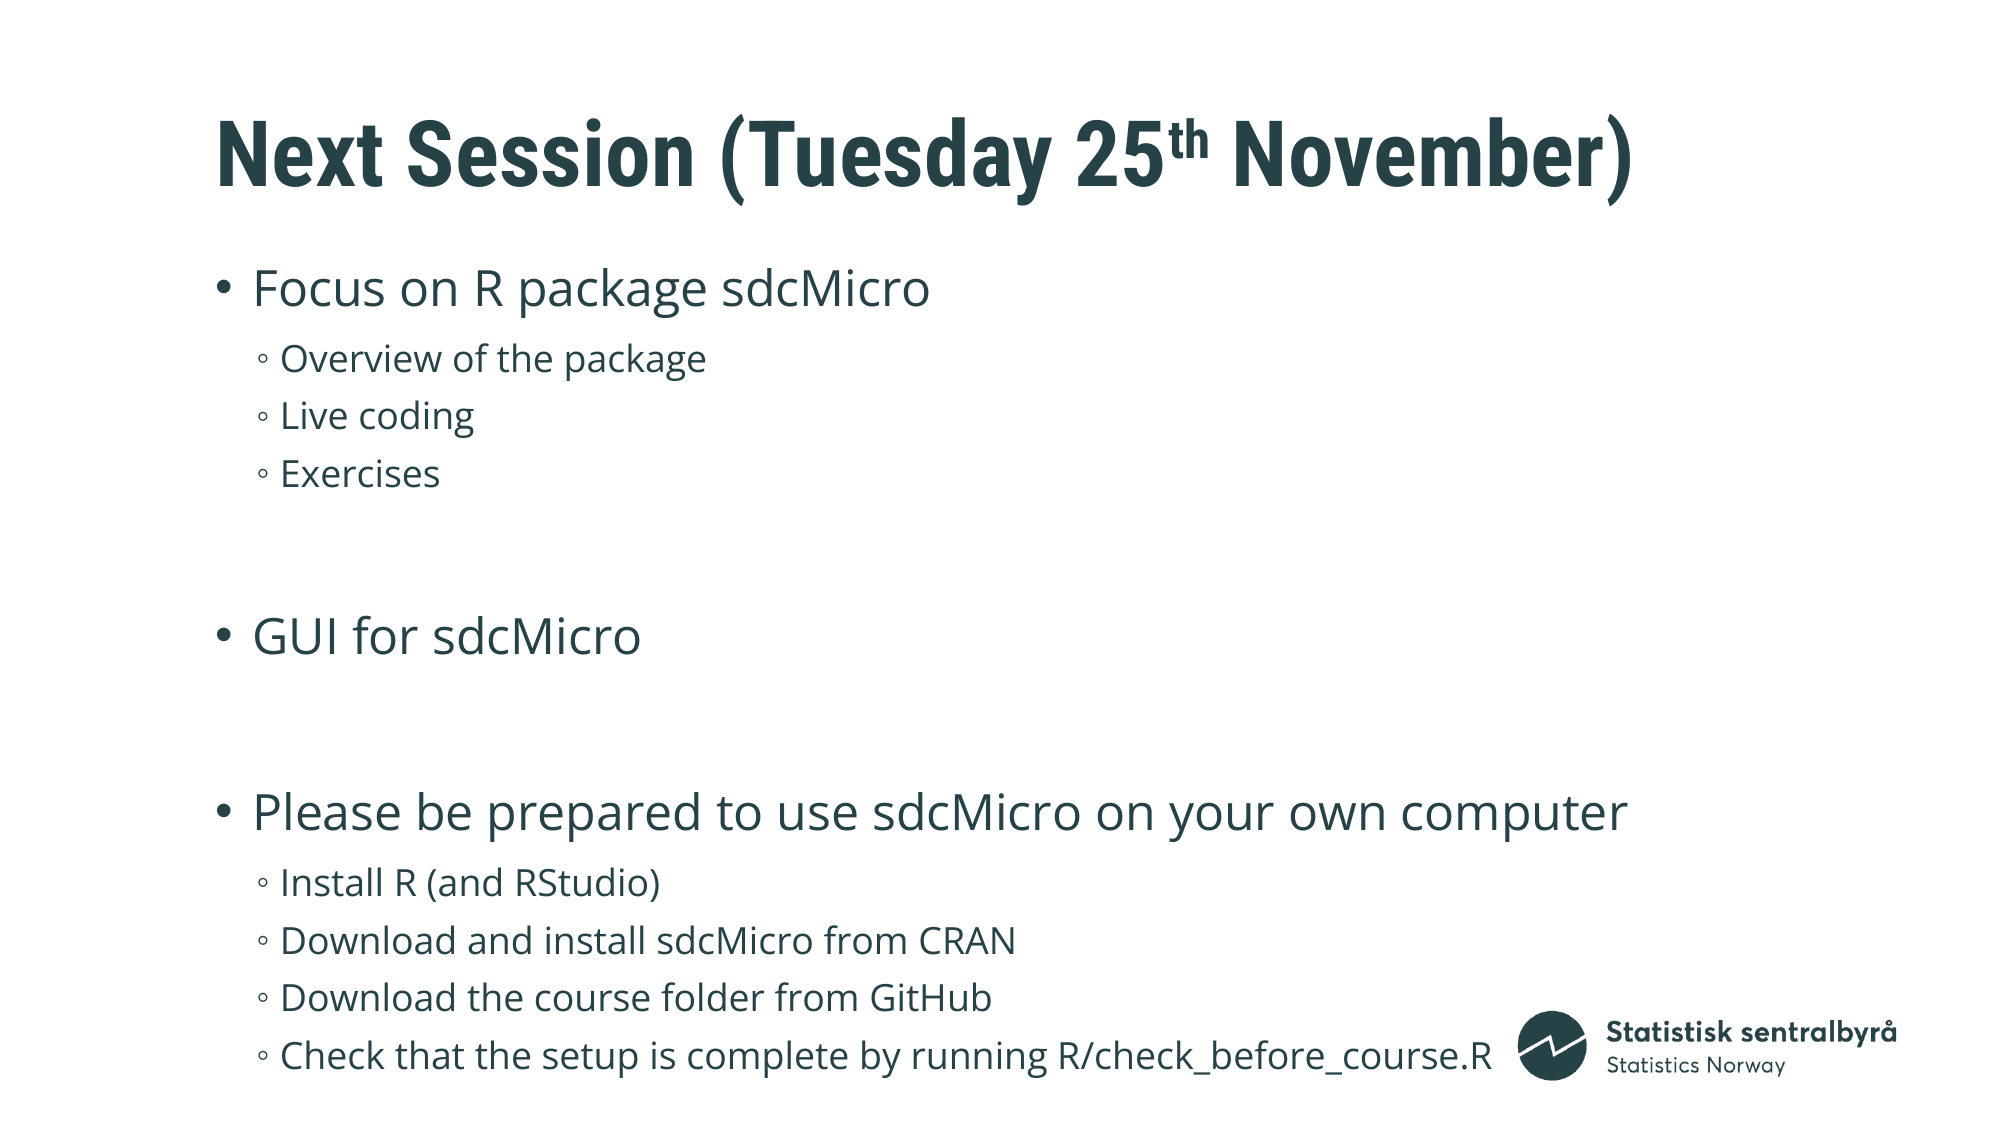

# Next Session (Tuesday 25th November)
Focus on R package sdcMicro
Overview of the package
Live coding
Exercises

GUI for sdcMicro

Please be prepared to use sdcMicro on your own computer
Install R (and RStudio)
Download and install sdcMicro from CRAN
Download the course folder from GitHub
Check that the setup is complete by running R/check_before_course.R